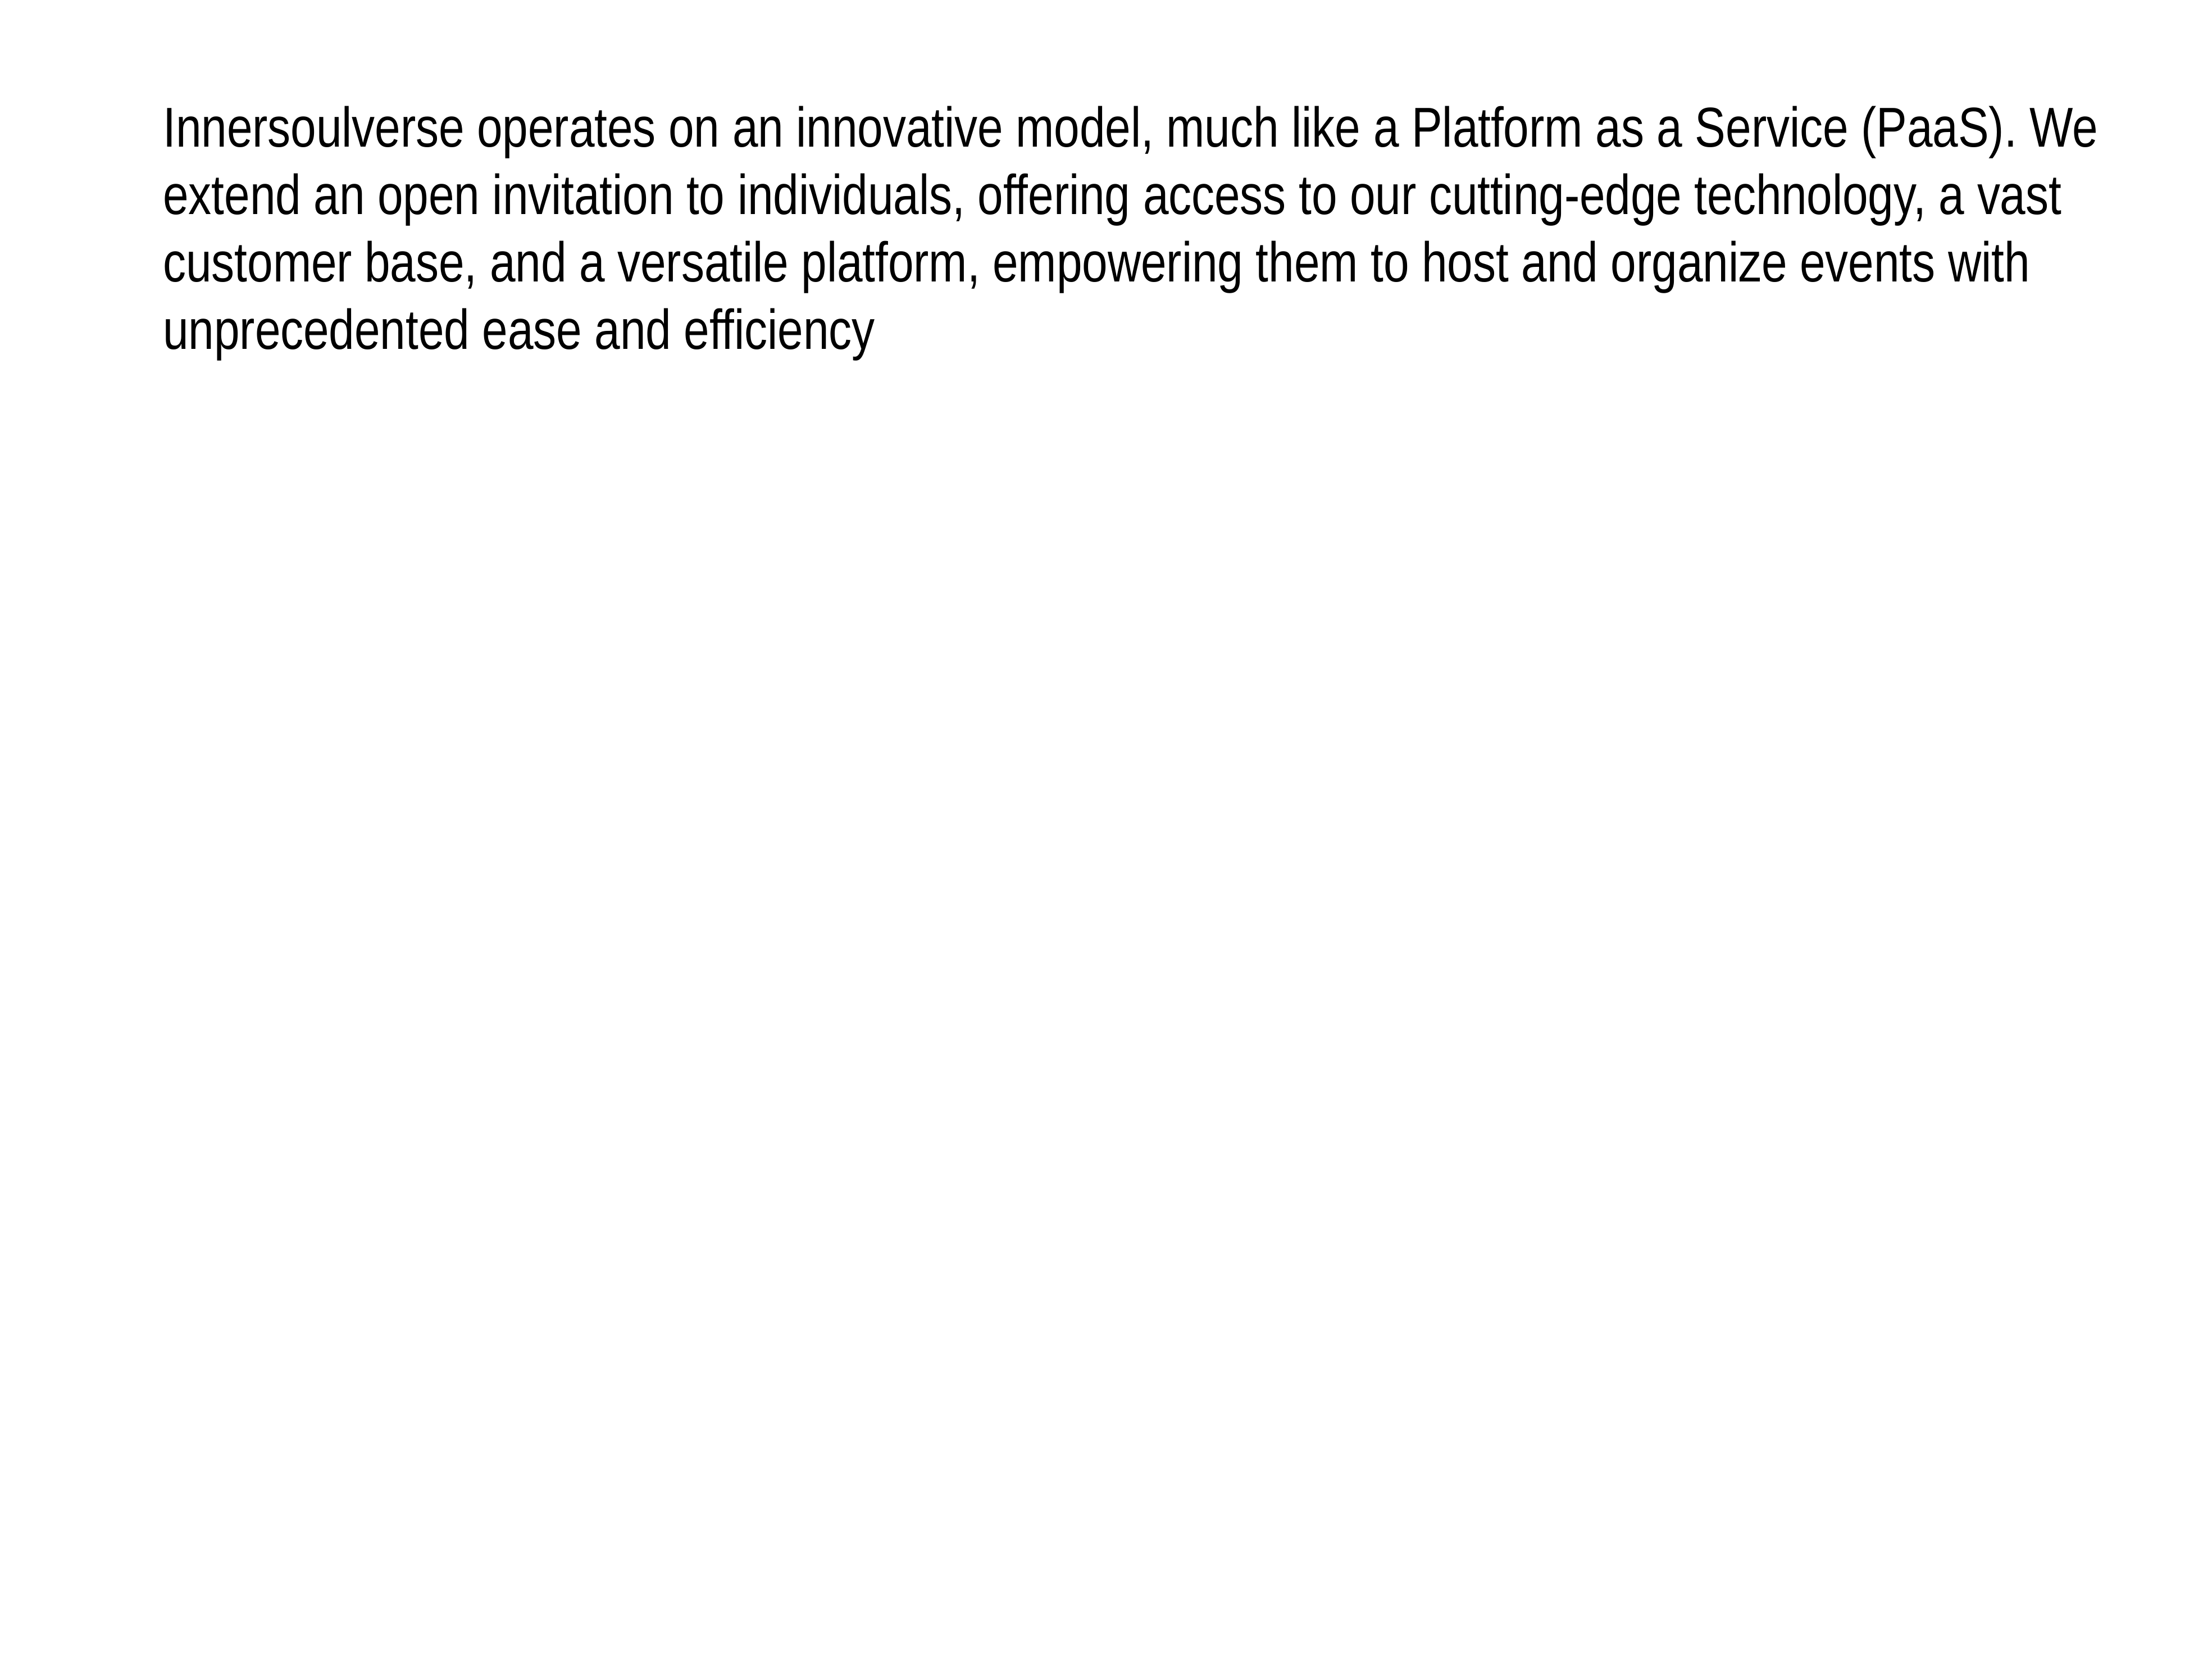

Innersoulverse operates on an innovative model, much like a Platform as a Service (PaaS). We extend an open invitation to individuals, offering access to our cutting-edge technology, a vast customer base, and a versatile platform, empowering them to host and organize events with unprecedented ease and efficiency